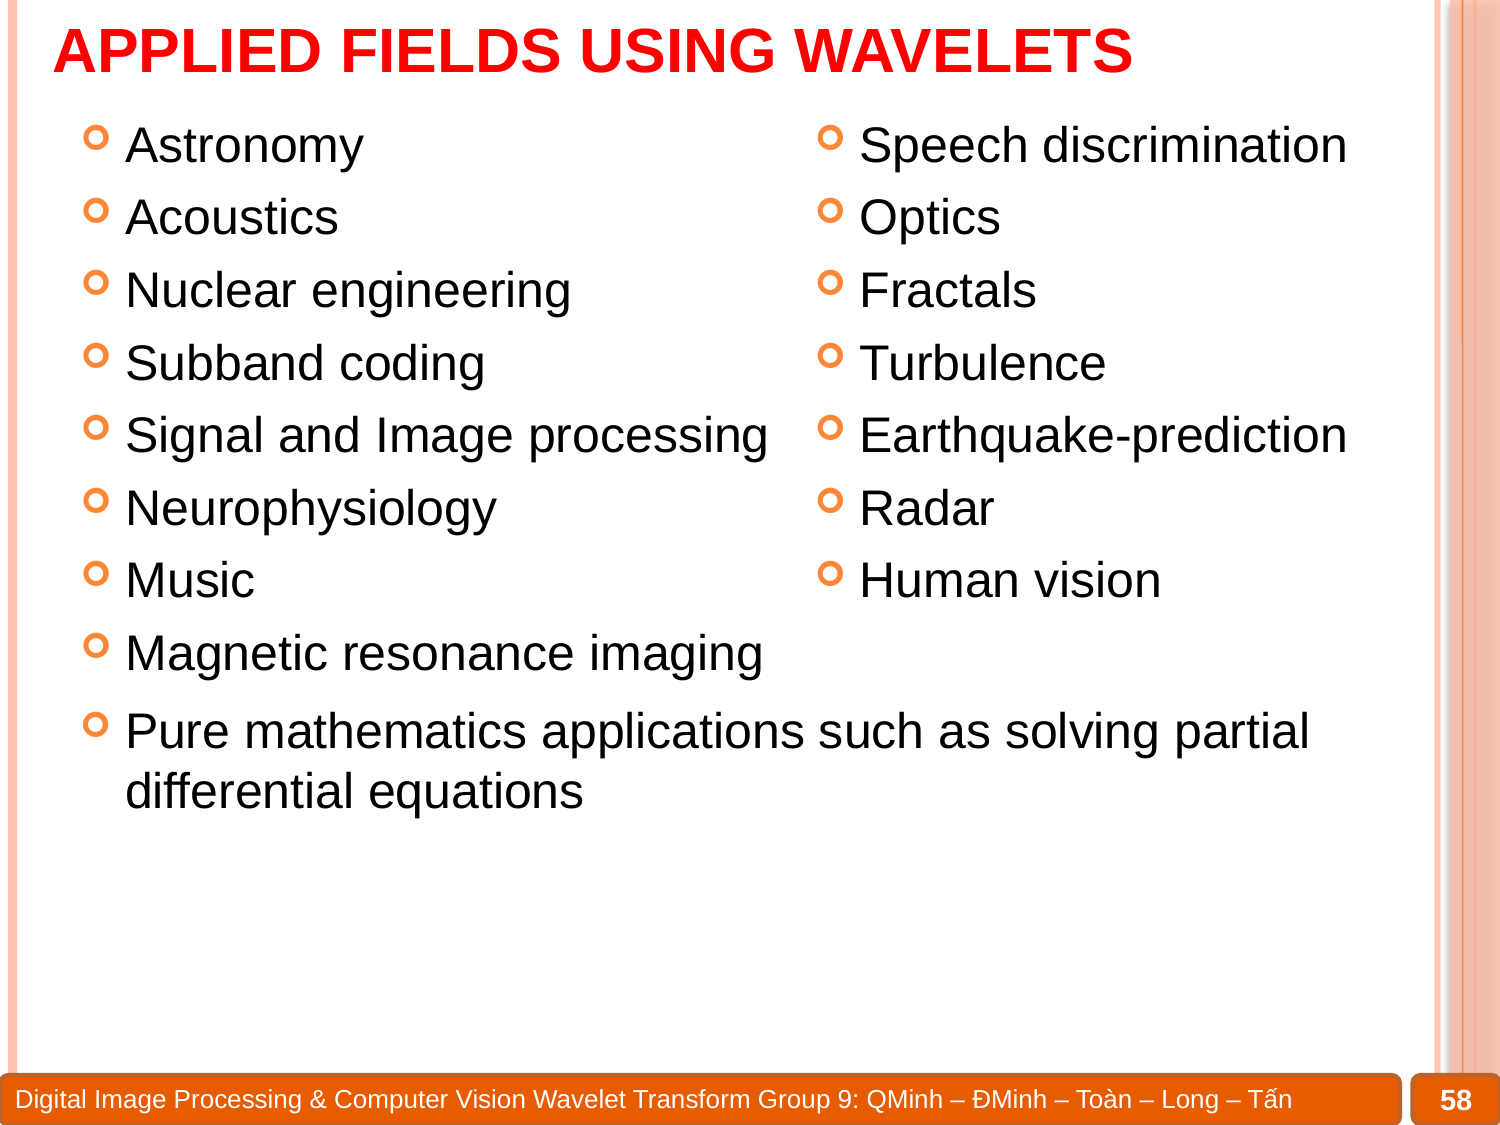

# Applied Fields Using Wavelets
Astronomy
Acoustics
Nuclear engineering
Subband coding
Signal and Image processing
Neurophysiology
Music
Magnetic resonance imaging
Speech discrimination
Optics
Fractals
Turbulence
Earthquake-prediction
Radar
Human vision

Pure mathematics applications such as solving partial differential equations
58